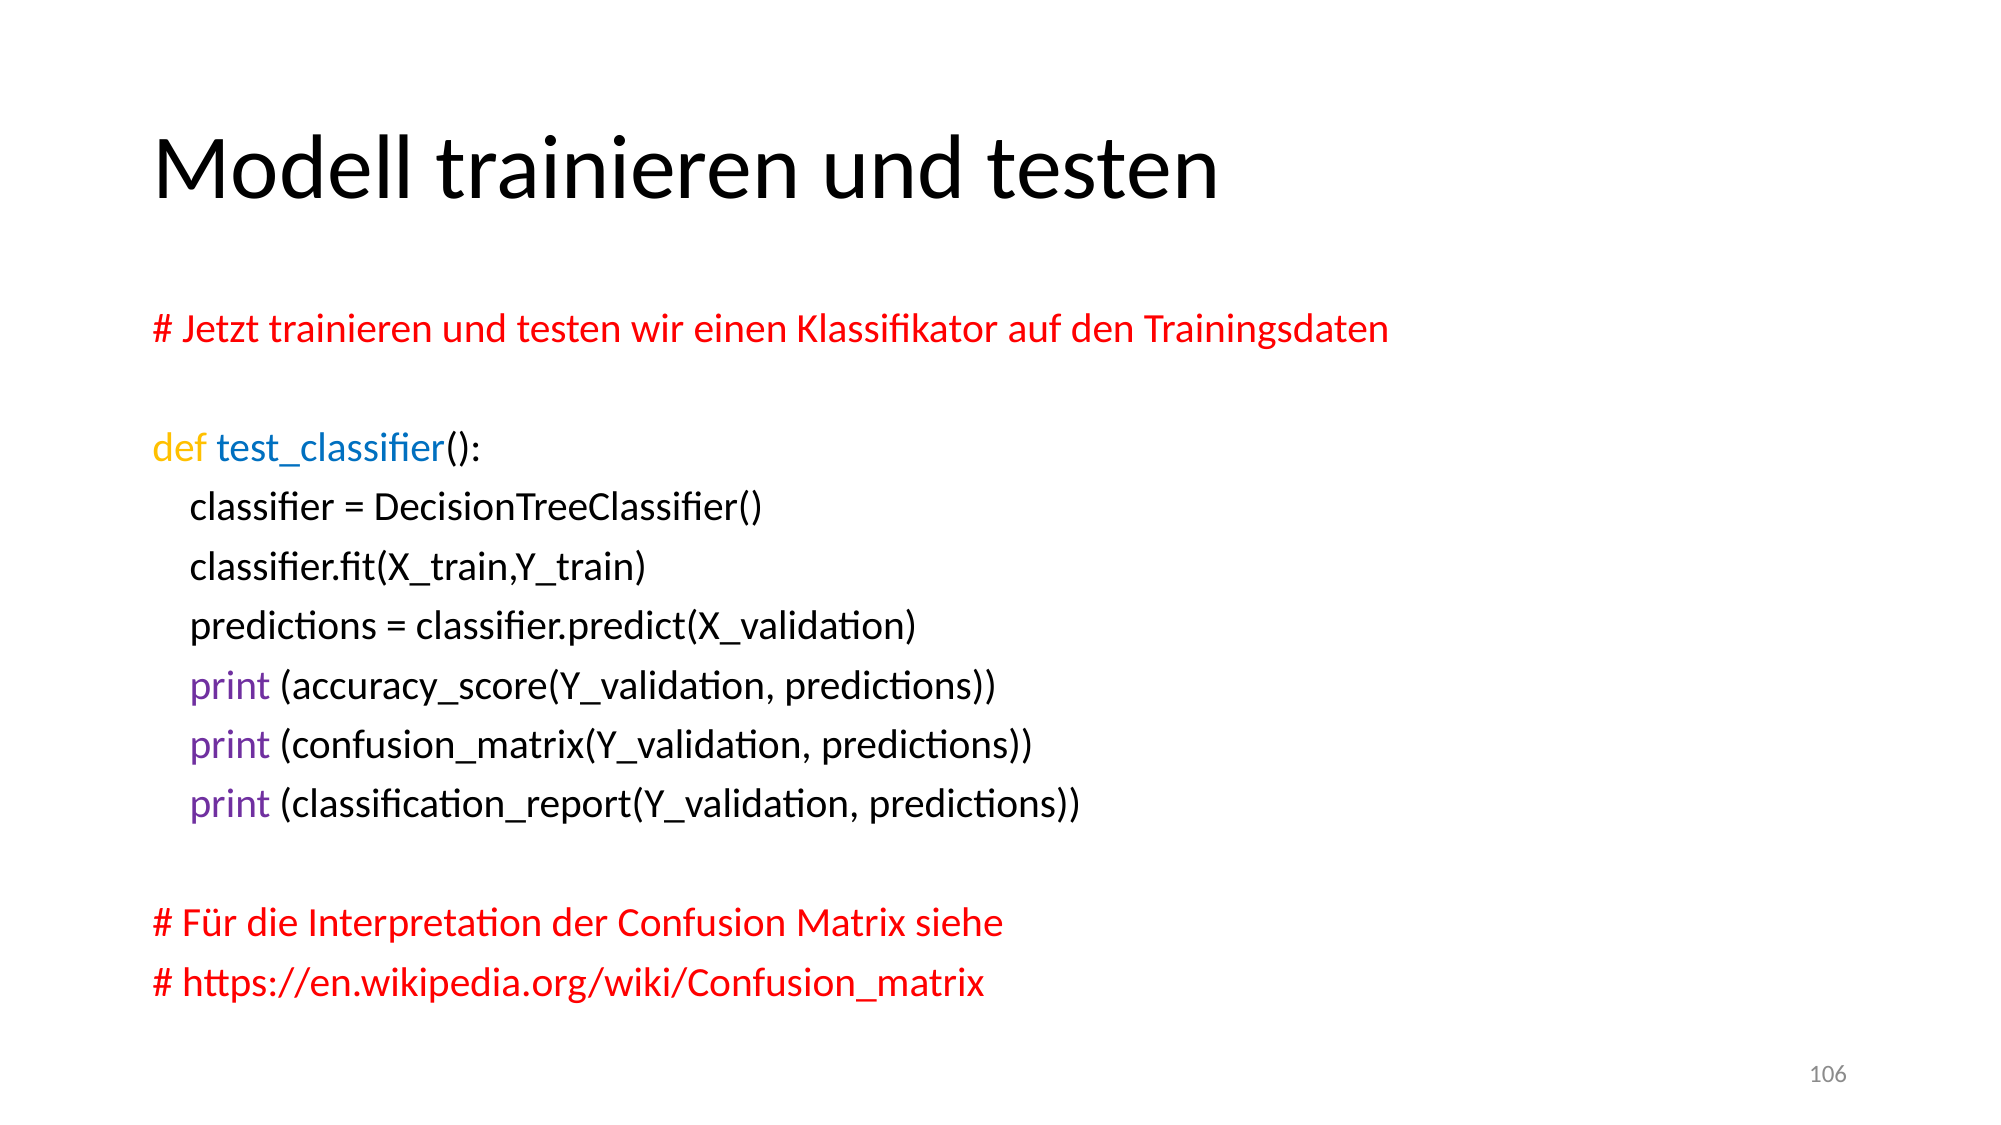

# Modell trainieren und testen
# Jetzt trainieren und testen wir einen Klassifikator auf den Trainingsdaten

def test_classifier():
    classifier = DecisionTreeClassifier()
    classifier.fit(X_train,Y_train)
    predictions = classifier.predict(X_validation)
    print (accuracy_score(Y_validation, predictions))
    print (confusion_matrix(Y_validation, predictions))
    print (classification_report(Y_validation, predictions))

# Für die Interpretation der Confusion Matrix siehe
# https://en.wikipedia.org/wiki/Confusion_matrix
106